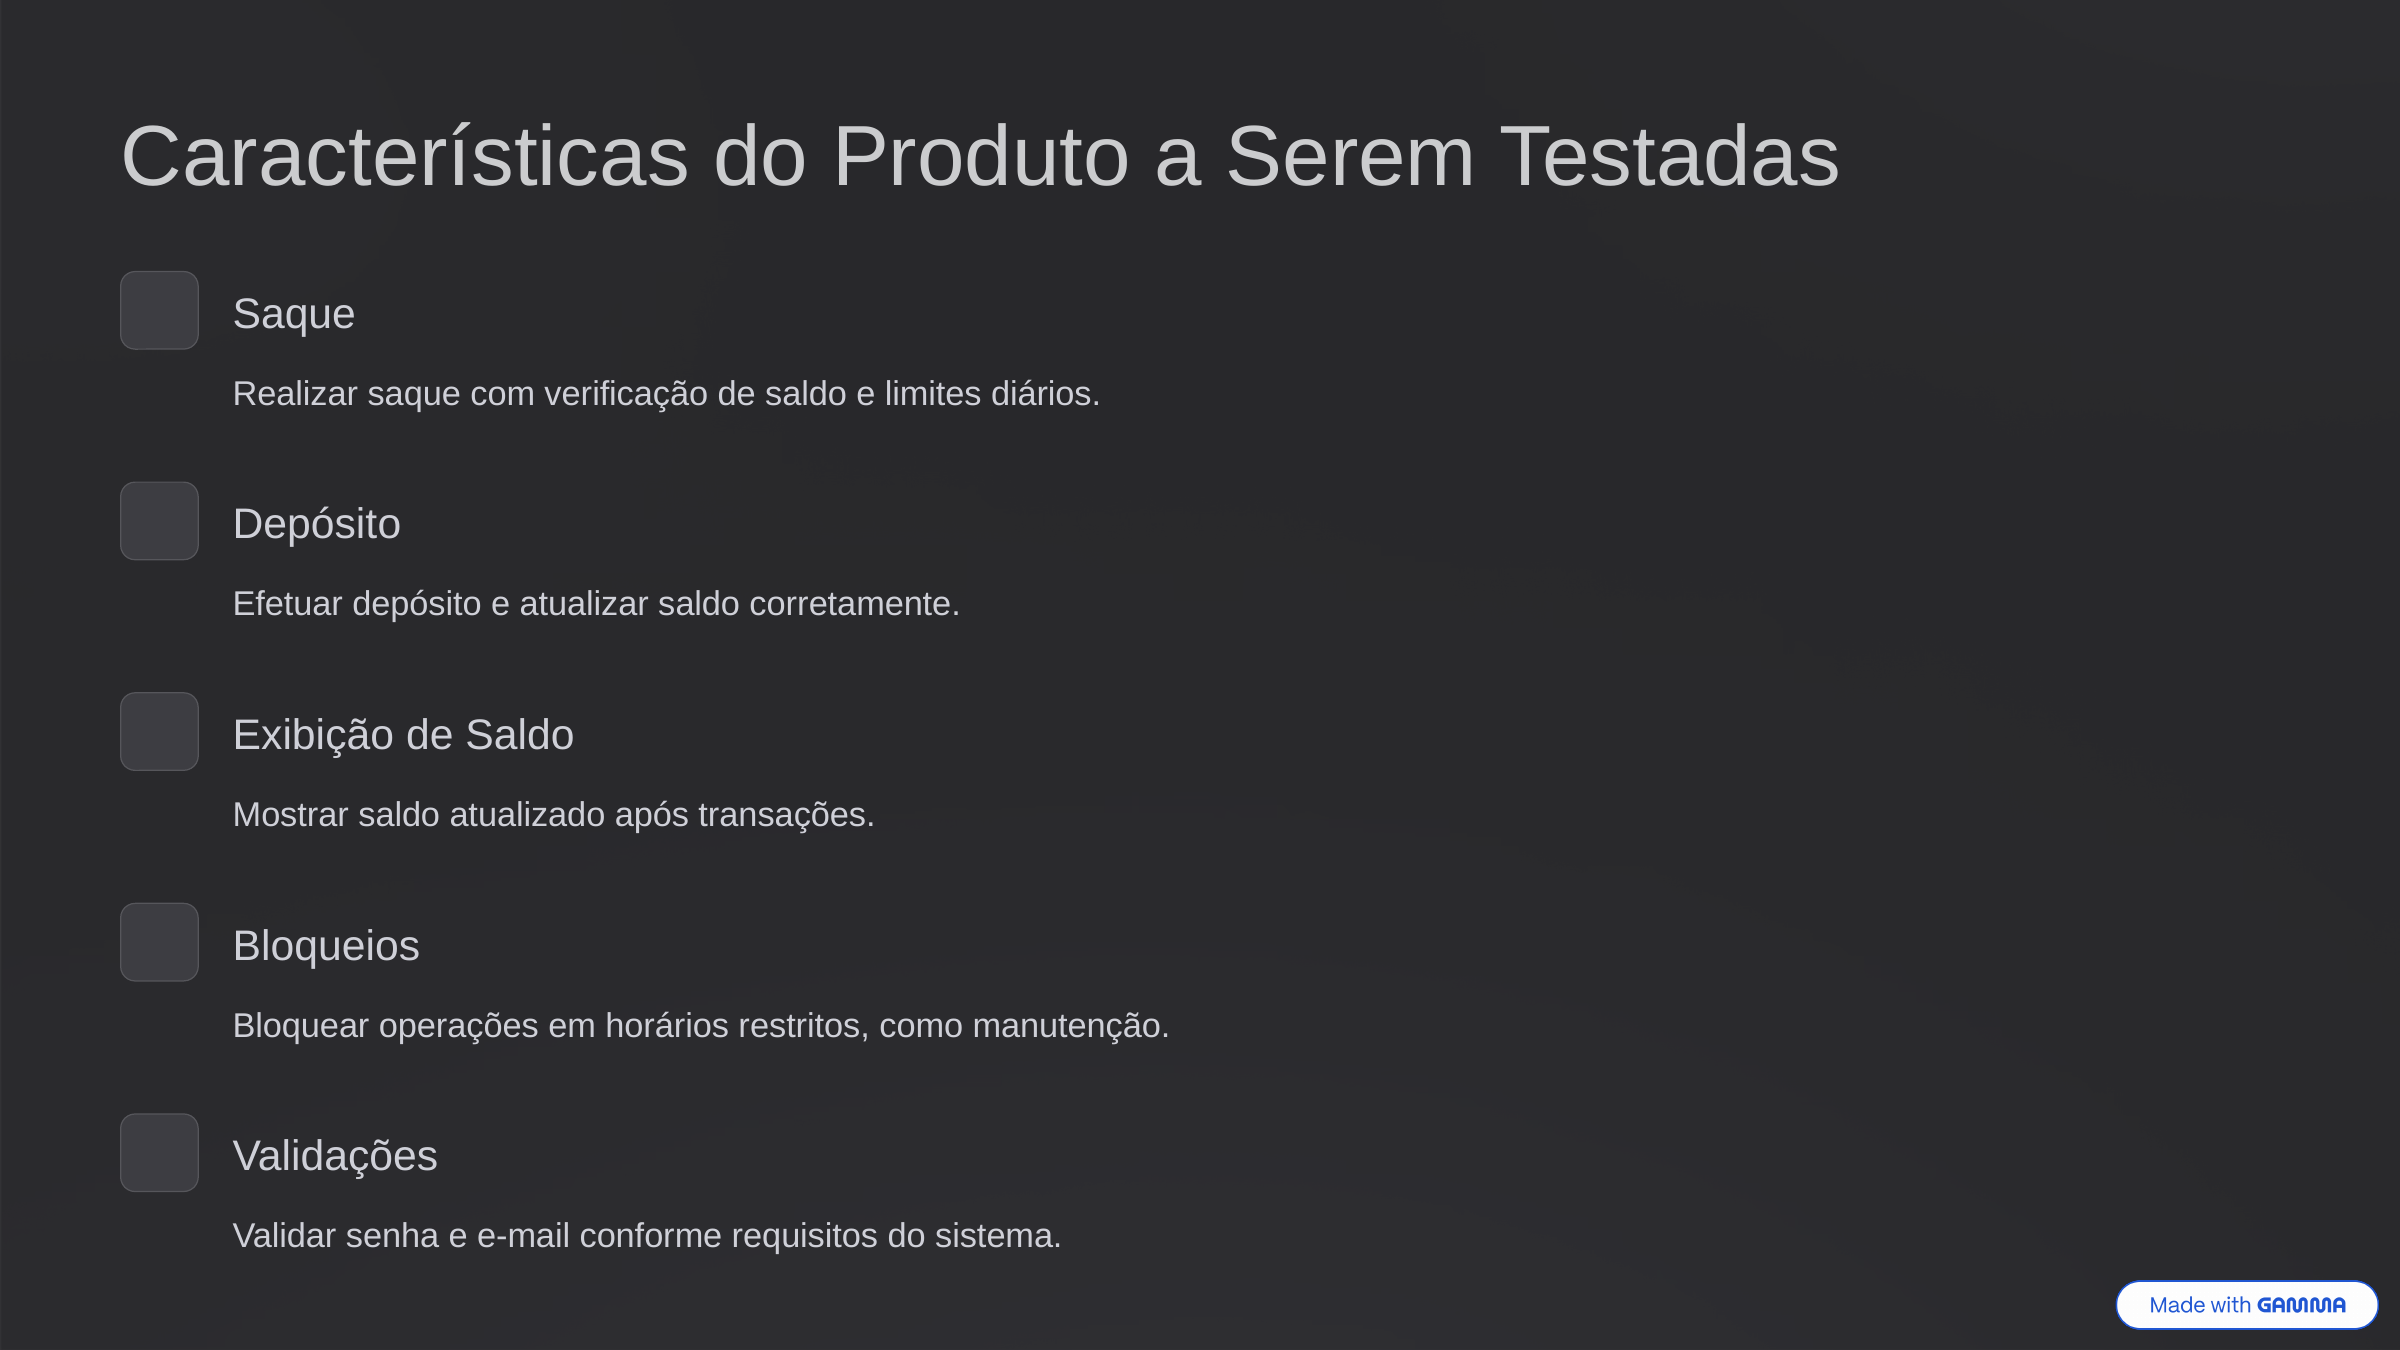

Características do Produto a Serem Testadas

Saque
Realizar saque com verificação de saldo e limites diários.

Depósito
Efetuar depósito e atualizar saldo corretamente.

Exibição de Saldo
Mostrar saldo atualizado após transações.

Bloqueios
Bloquear operações em horários restritos, como manutenção.

Validações
Validar senha e e-mail conforme requisitos do sistema.